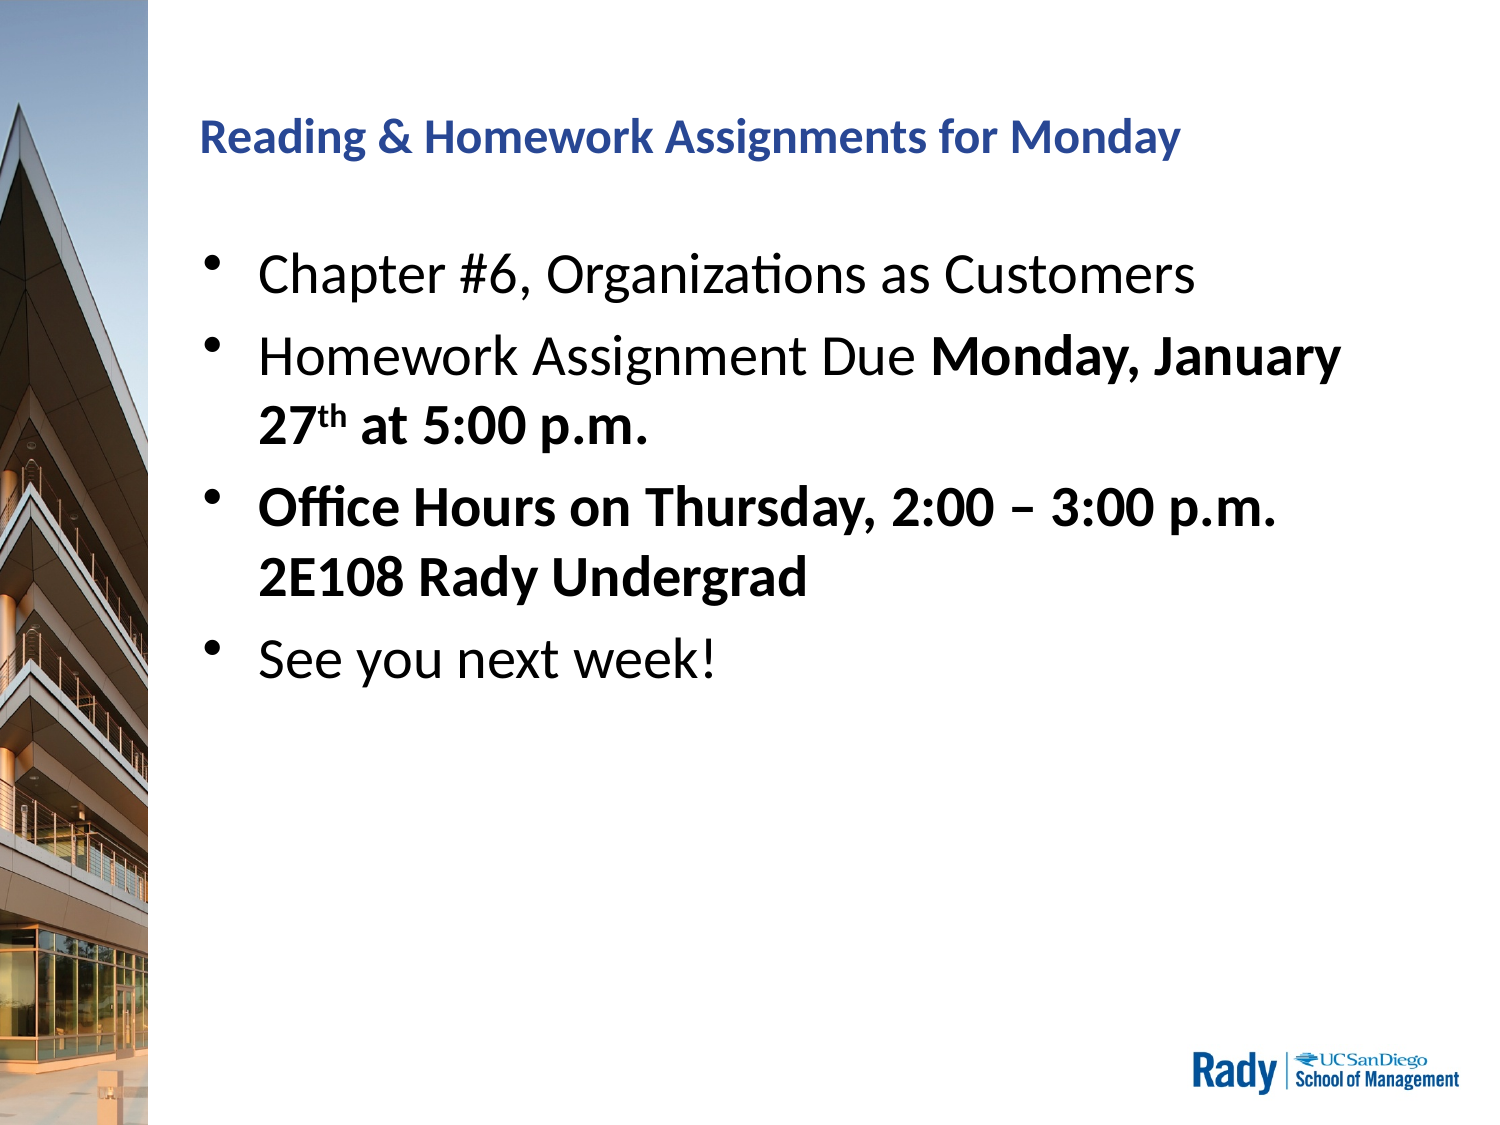

# Reading & Homework Assignments for Monday
Chapter #6, Organizations as Customers
Homework Assignment Due Monday, January 27th at 5:00 p.m.
Office Hours on Thursday, 2:00 – 3:00 p.m. 2E108 Rady Undergrad
See you next week!